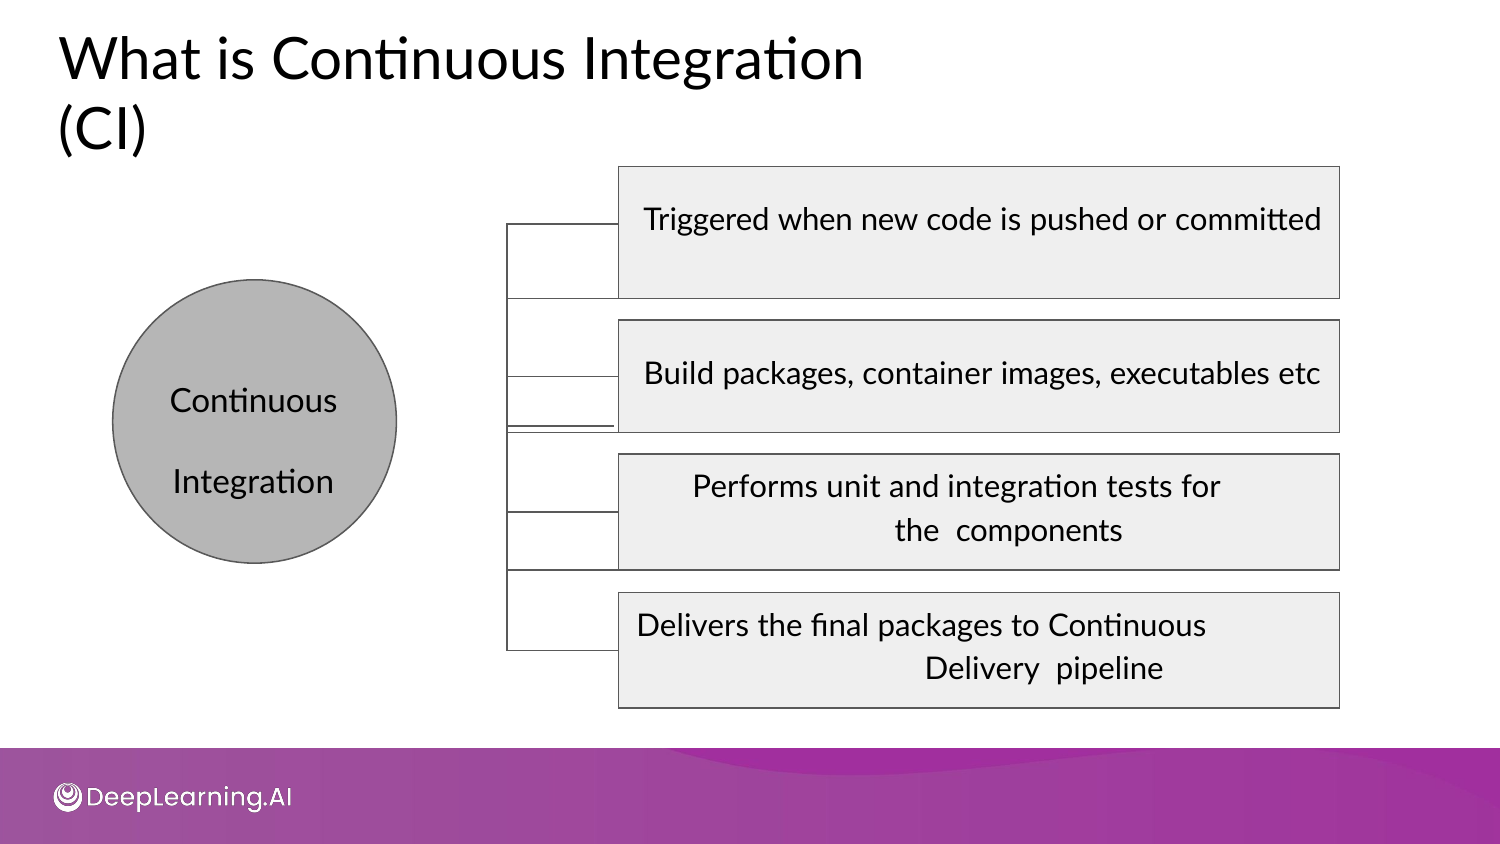

# What is Continuous Integration (CI)
|  | Triggered when new code is pushed or committed |
| --- | --- |
|  |  |
|  |  |
|  | Build packages, container images, executables etc |
|  |  |
|  |  |
|  | Performs unit and integration tests for the components |
|  |  |
|  |  |
|  | Delivers the ﬁnal packages to Continuous Delivery pipeline |
|  |  |

Continuous  Integration